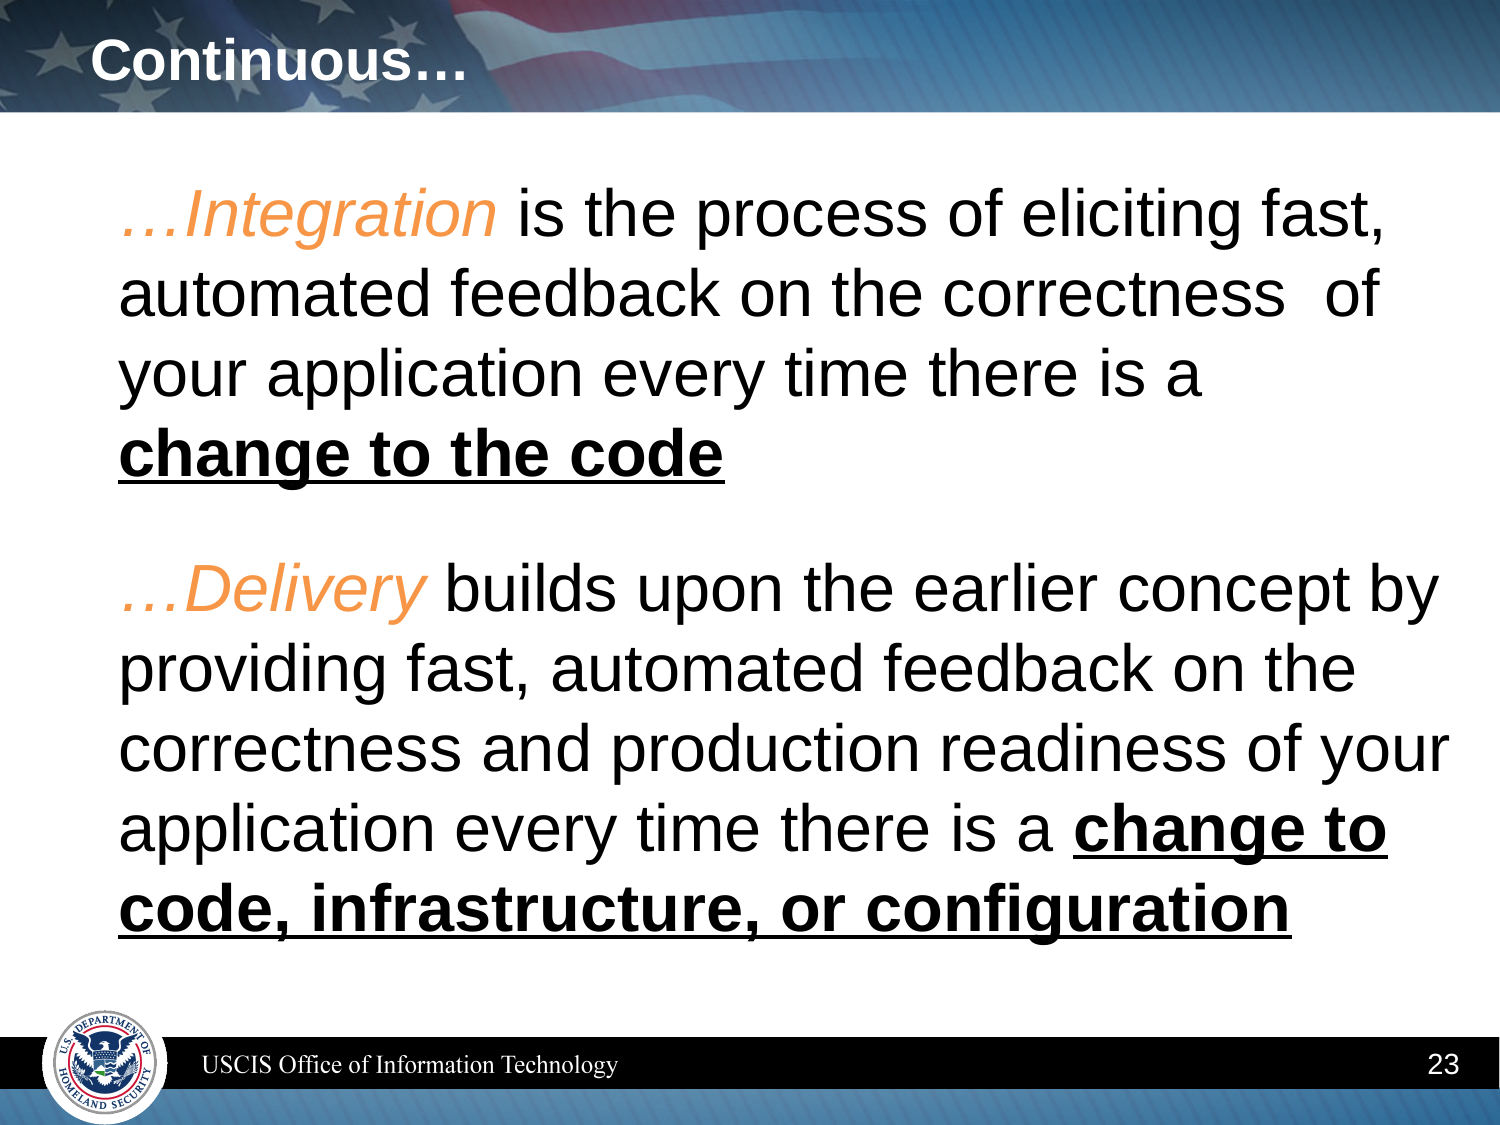

# Continuous…
…Integration is the process of eliciting fast, automated feedback on the correctness  of your application every time there is a change to the code
…Delivery builds upon the earlier concept by providing fast, automated feedback on the correctness and production readiness of your application every time there is a change to code, infrastructure, or configuration

23